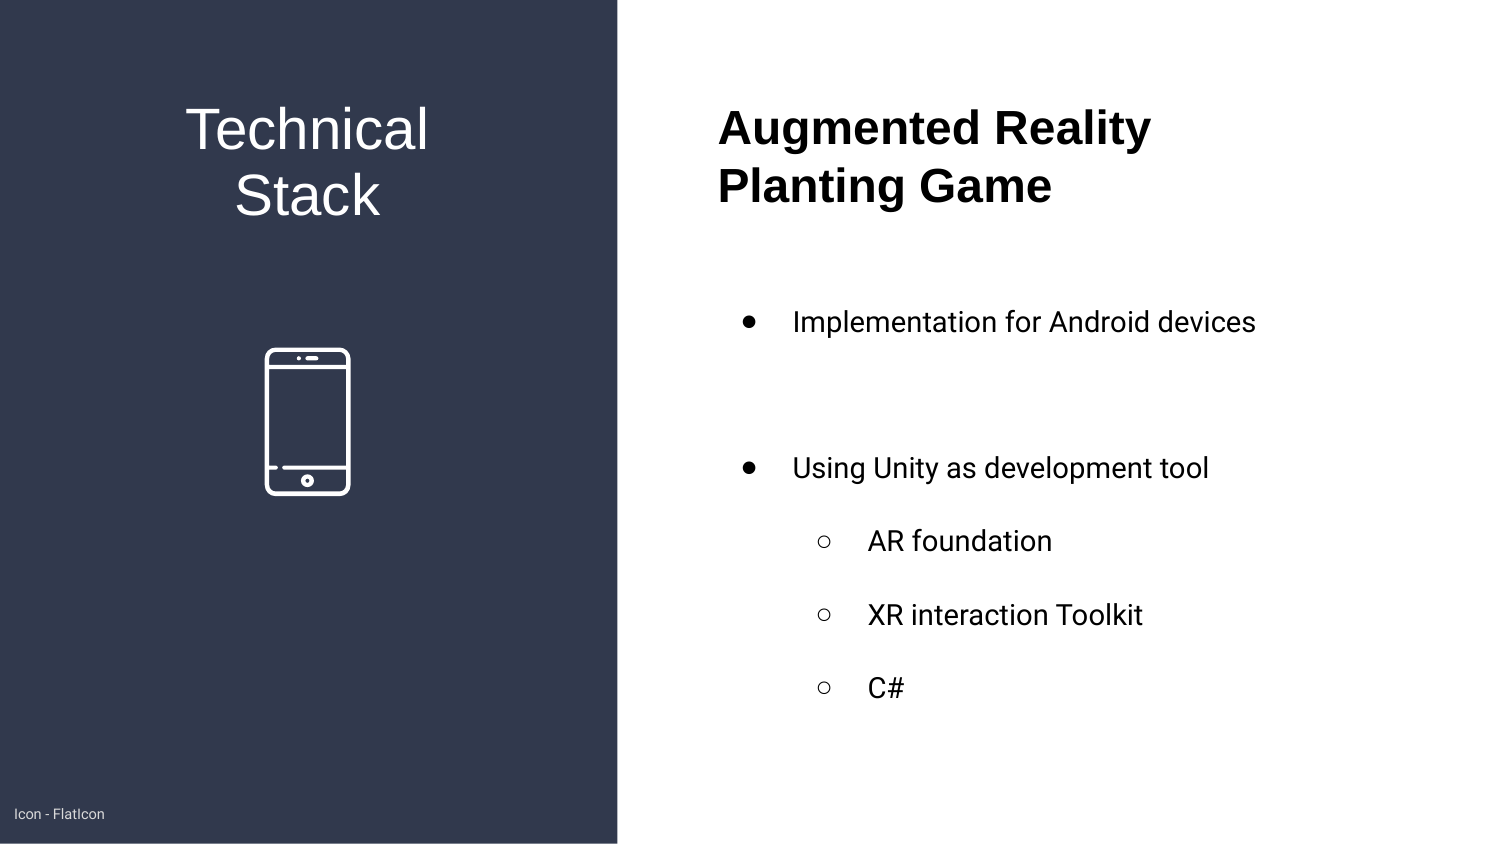

# Technical
Stack
Augmented Reality
Planting Game

Implementation for Android devices

Using Unity as development tool
AR foundation
XR interaction Toolkit
C#

Icon - FlatIcon